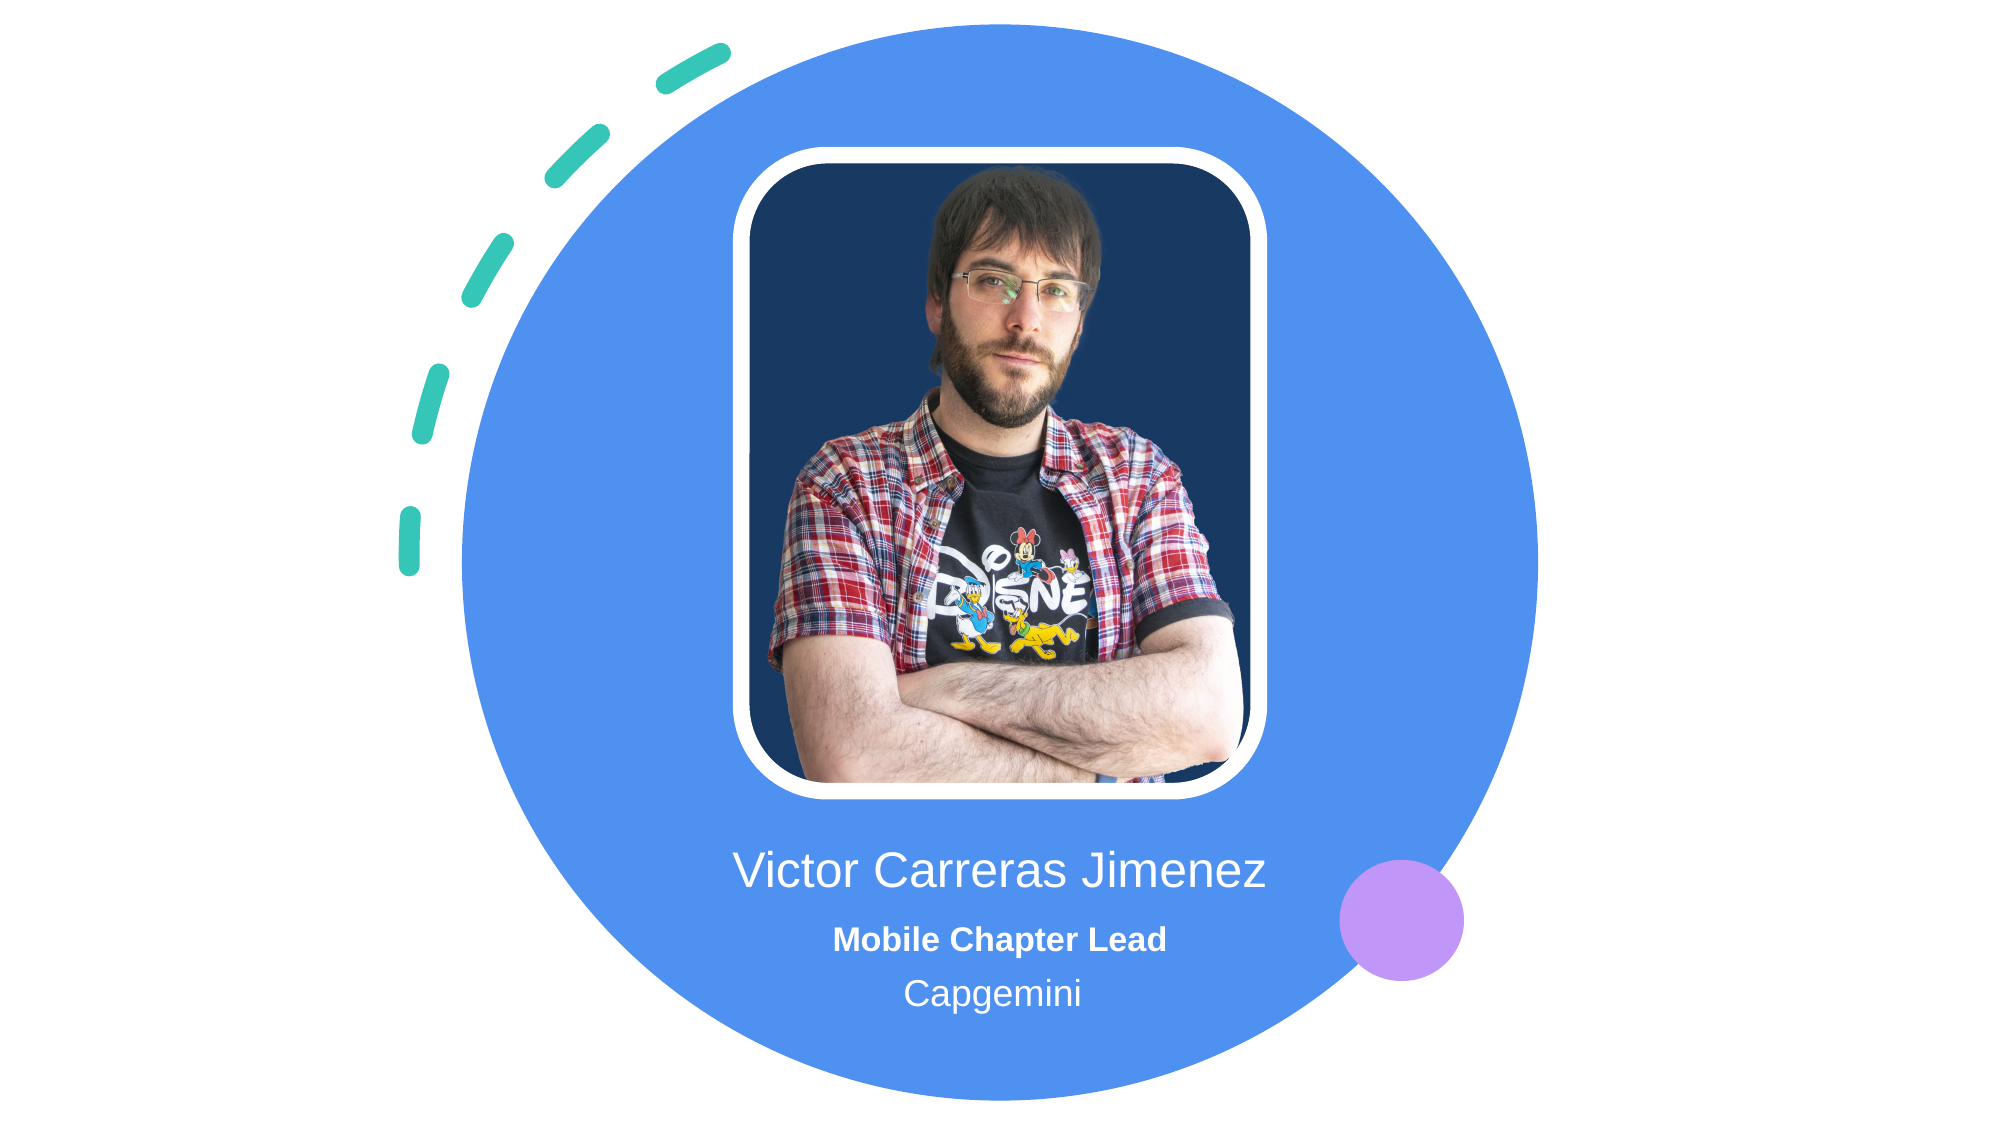

Victor Carreras Jimenez
Mobile Chapter Lead
Capgemini